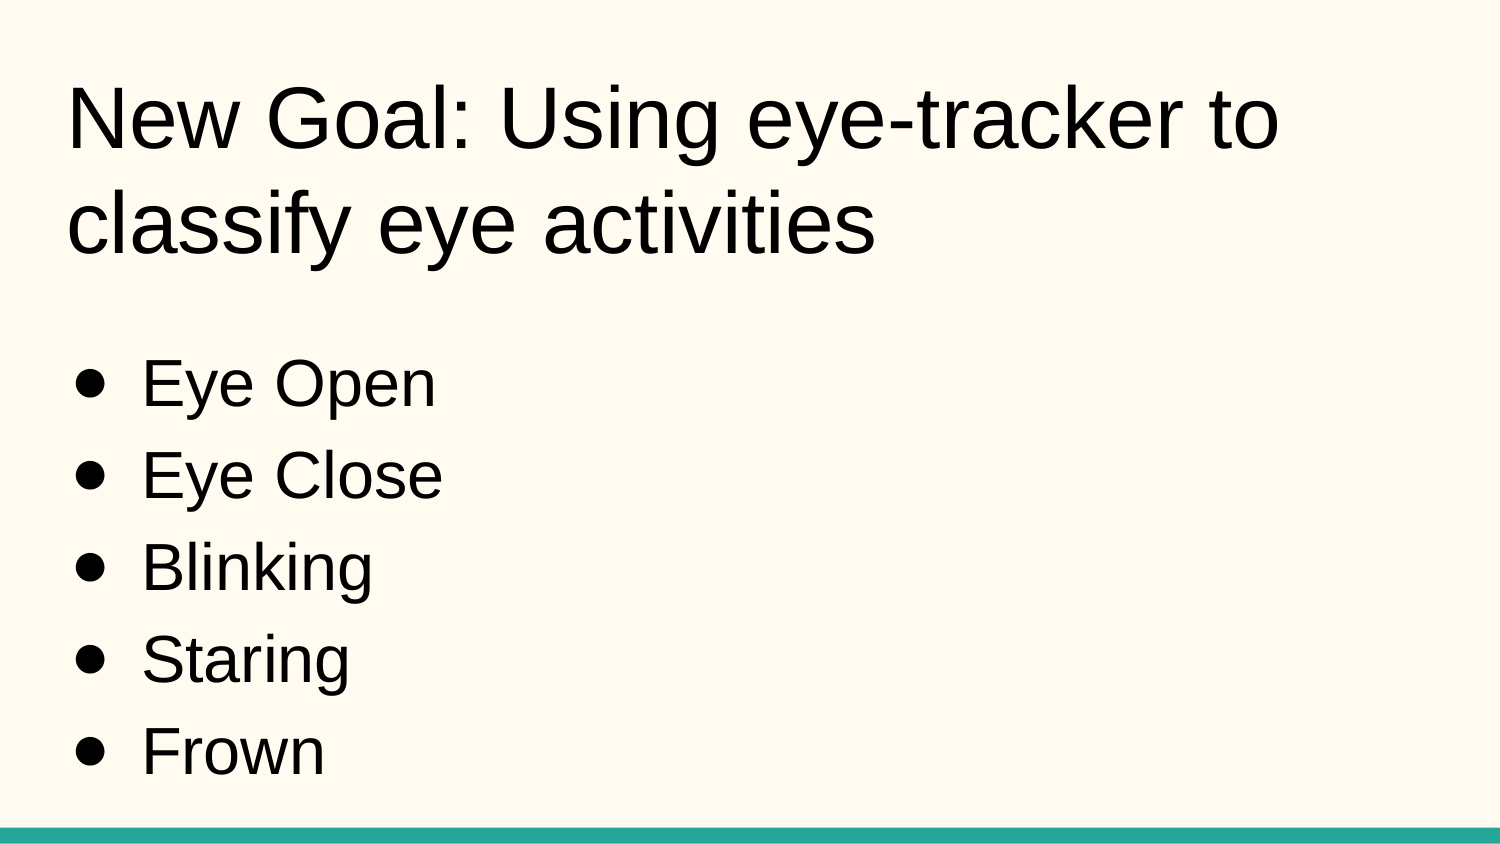

# New Goal: Using eye-tracker to classify eye activities
Eye Open
Eye Close
Blinking
Staring
Frown